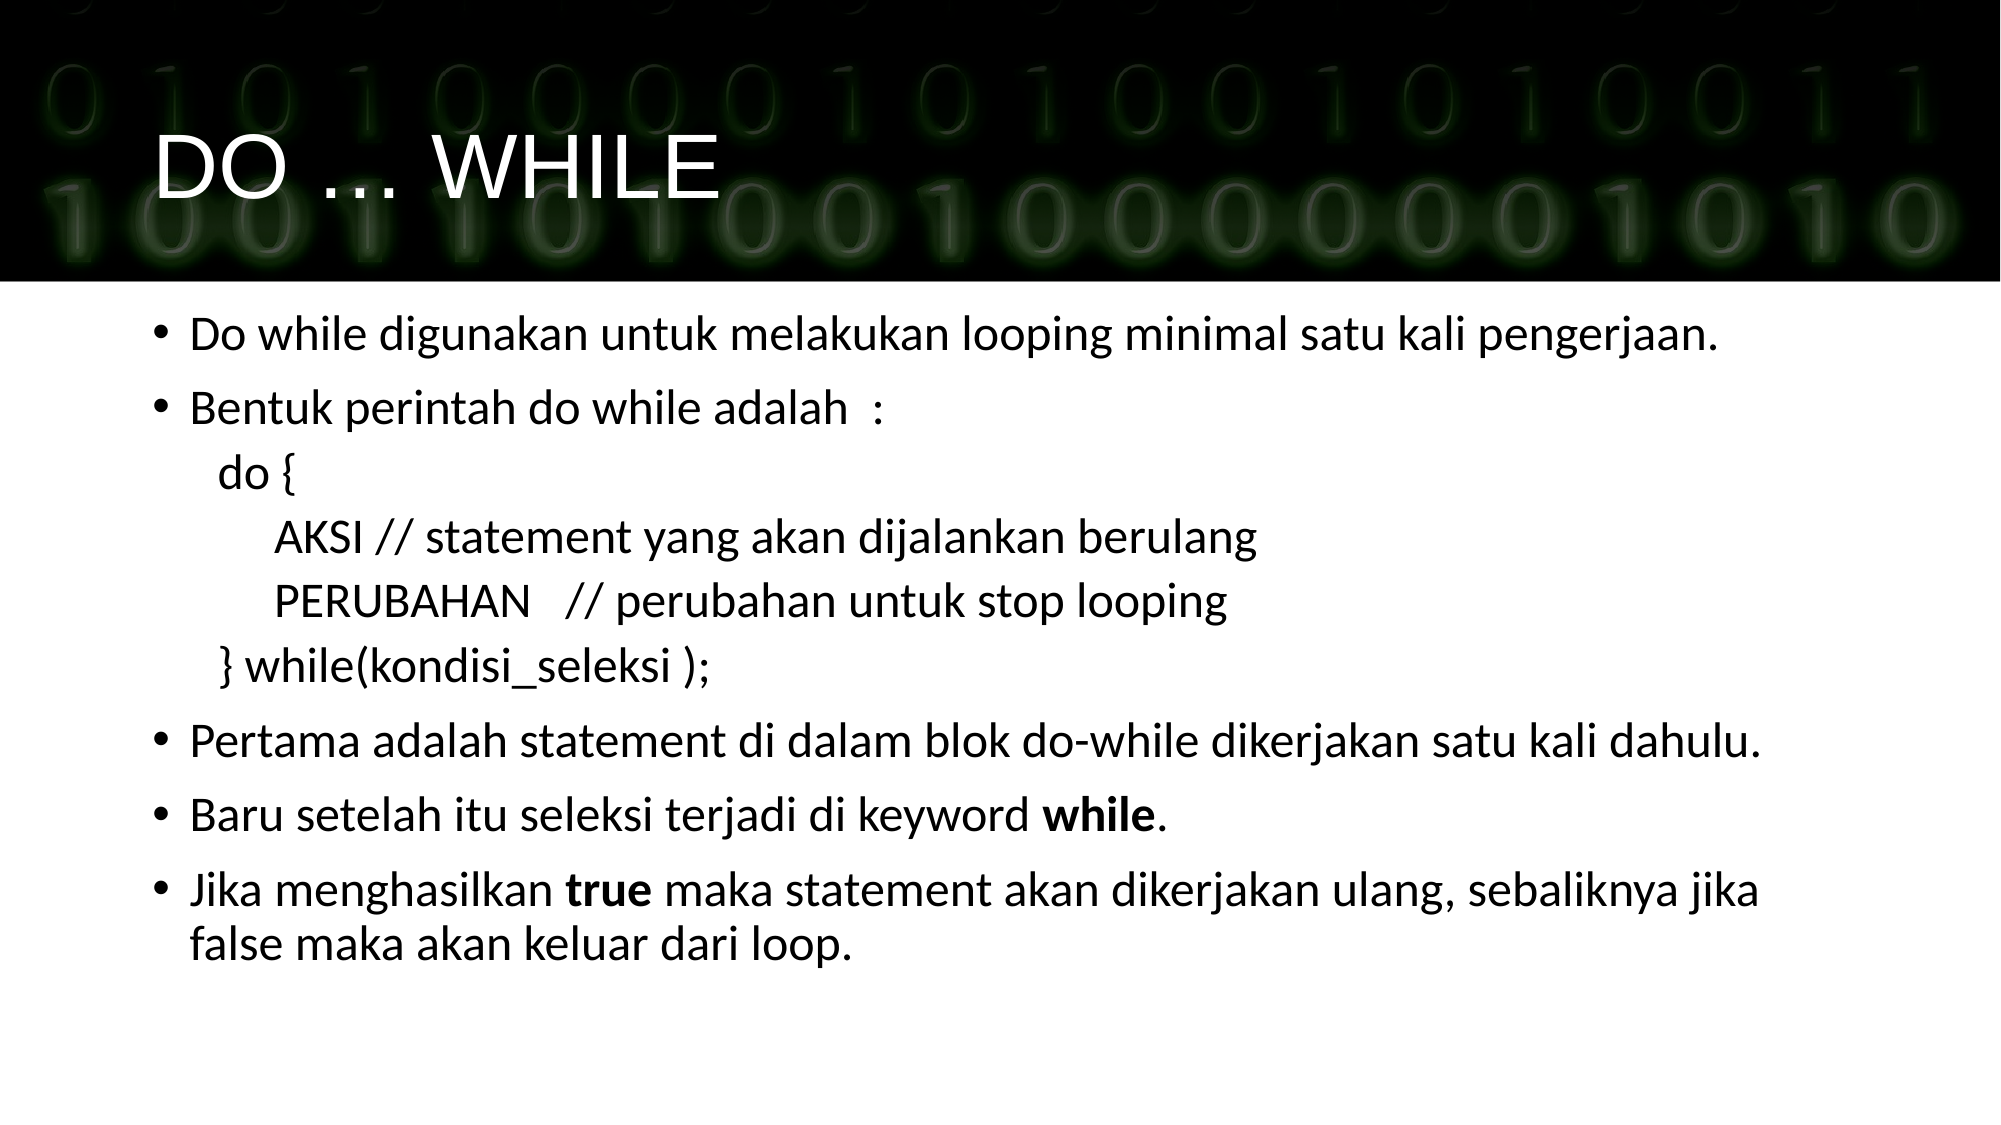

DO … WHILE
Do while digunakan untuk melakukan looping minimal satu kali pengerjaan.
Bentuk perintah do while adalah  :
do {
     AKSI // statement yang akan dijalankan berulang
     PERUBAHAN   // perubahan untuk stop looping
} while(kondisi_seleksi );
Pertama adalah statement di dalam blok do-while dikerjakan satu kali dahulu.
Baru setelah itu seleksi terjadi di keyword while.
Jika menghasilkan true maka statement akan dikerjakan ulang, sebaliknya jika false maka akan keluar dari loop.